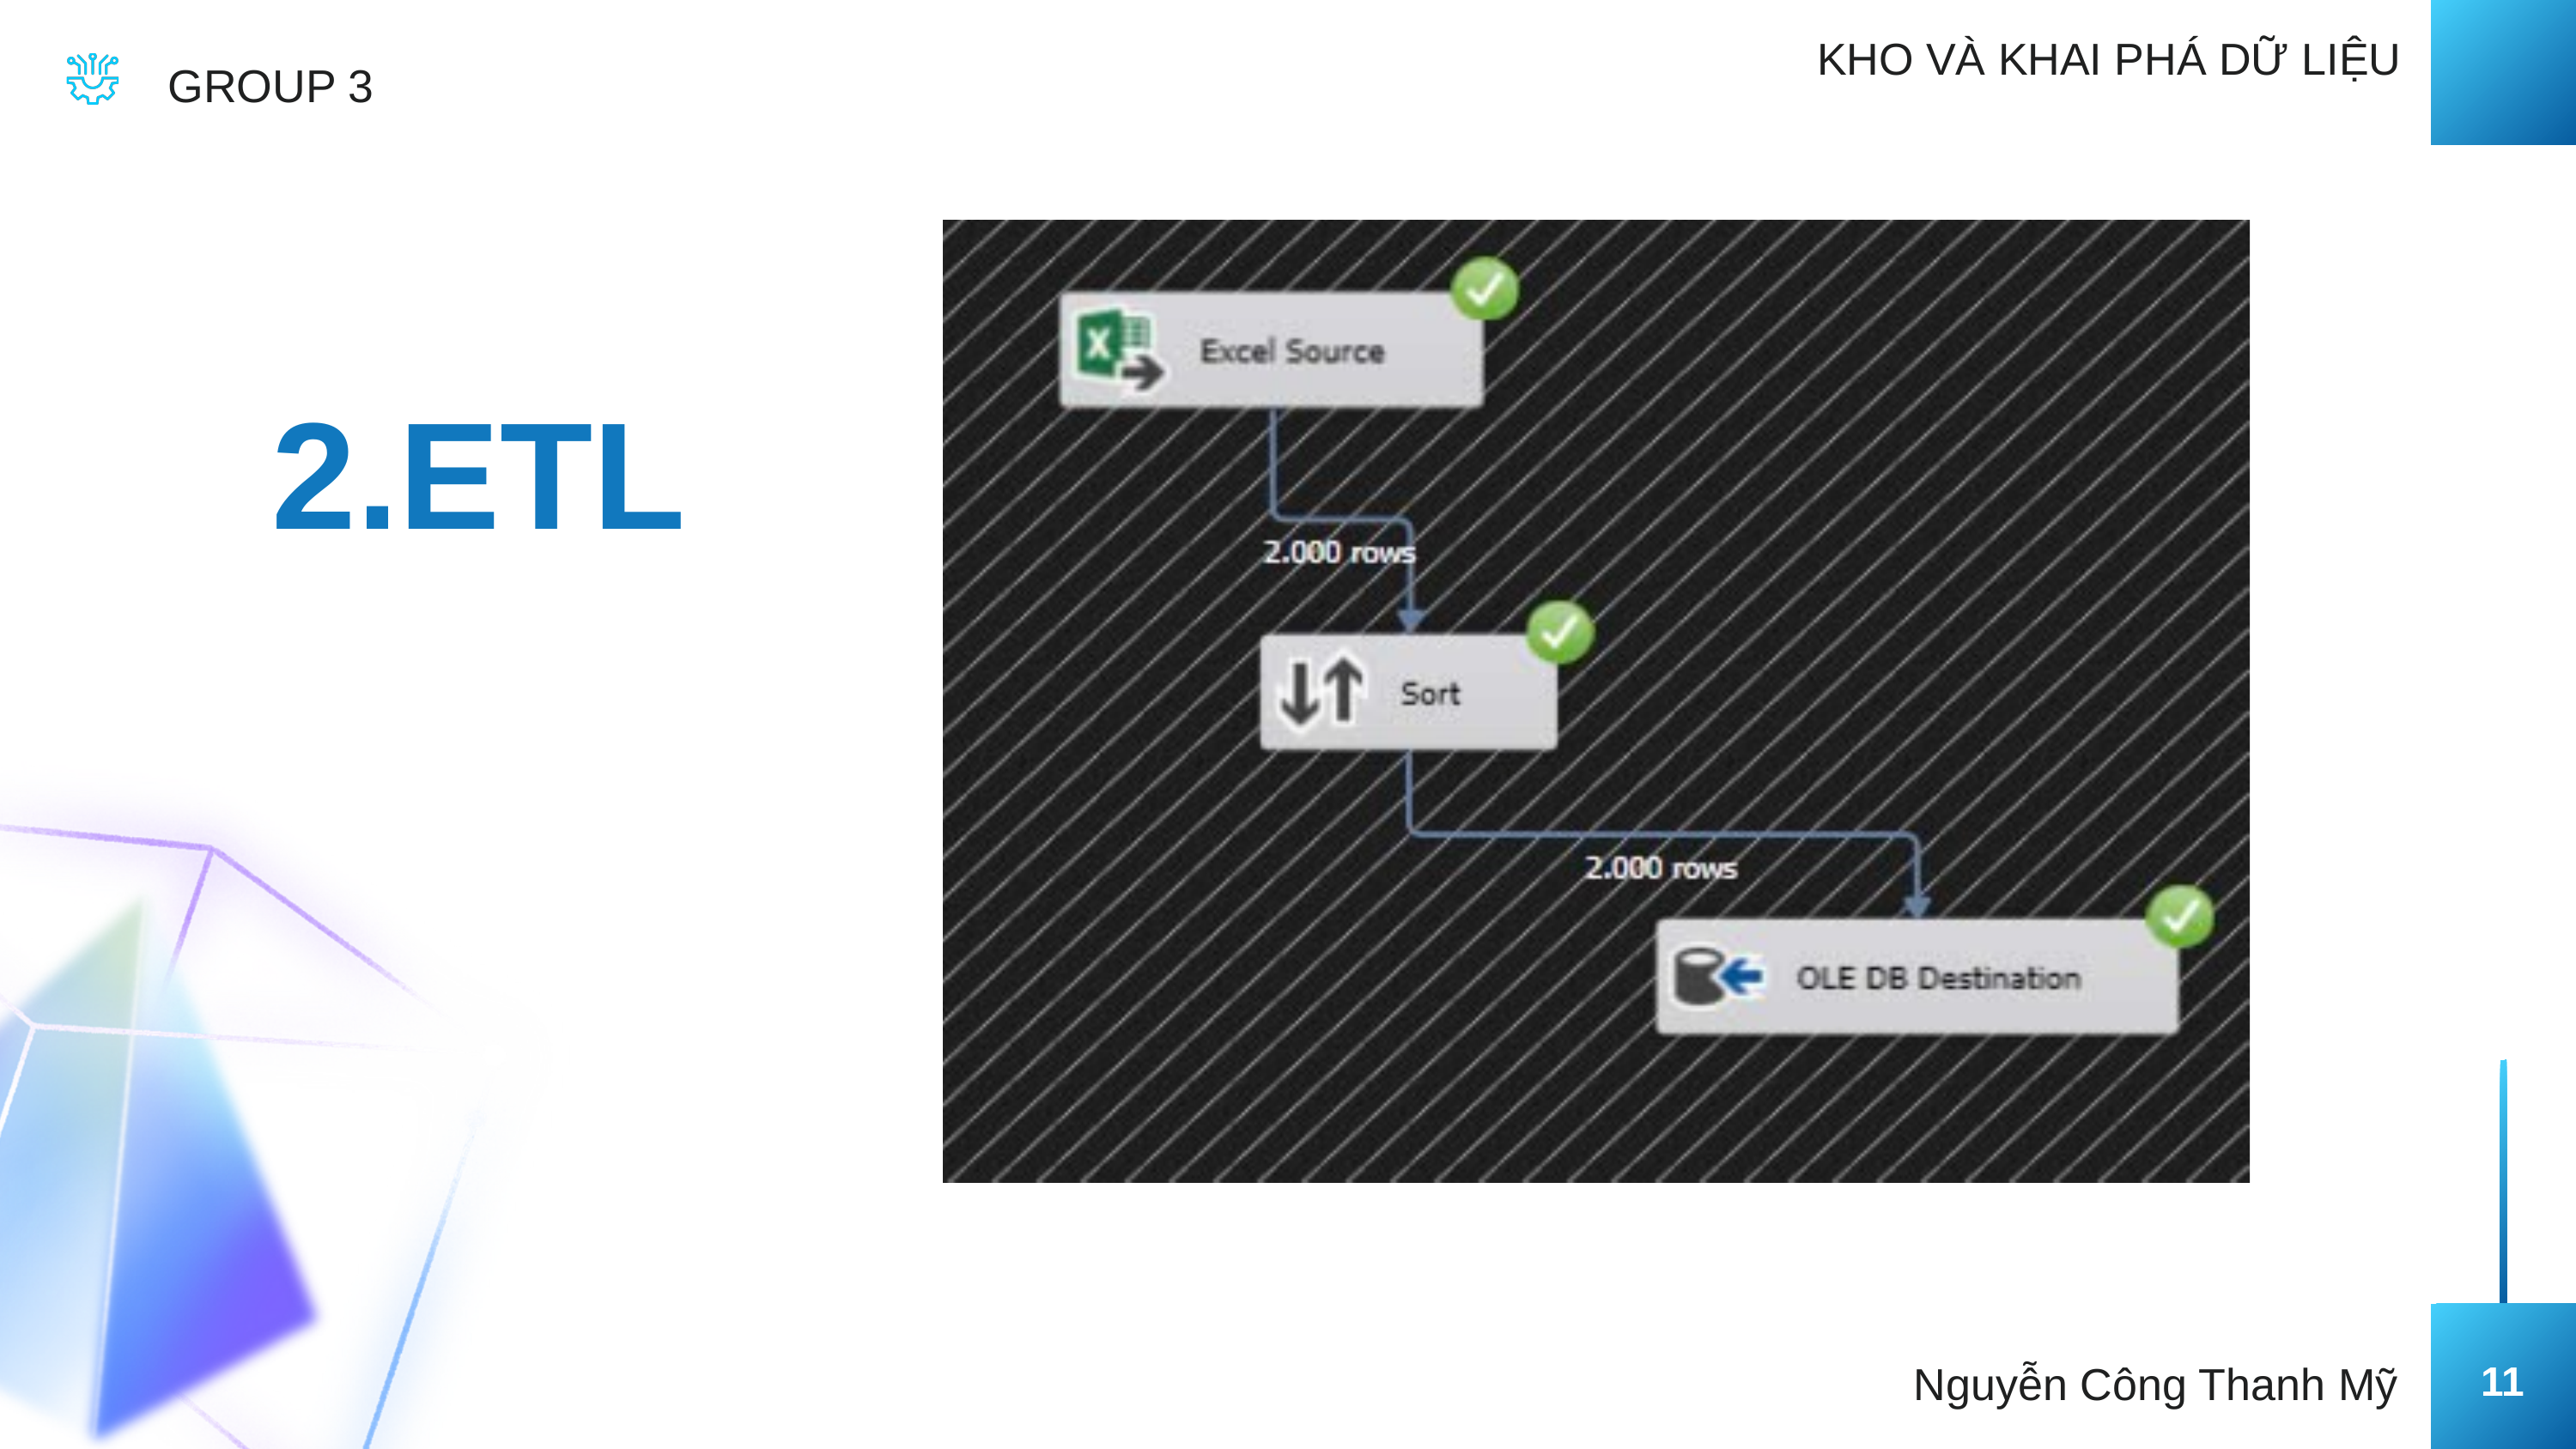

KHO VÀ KHAI PHÁ DỮ LIỆU
GROUP 3

2.ETL

Nguyễn Công Thanh Mỹ
11